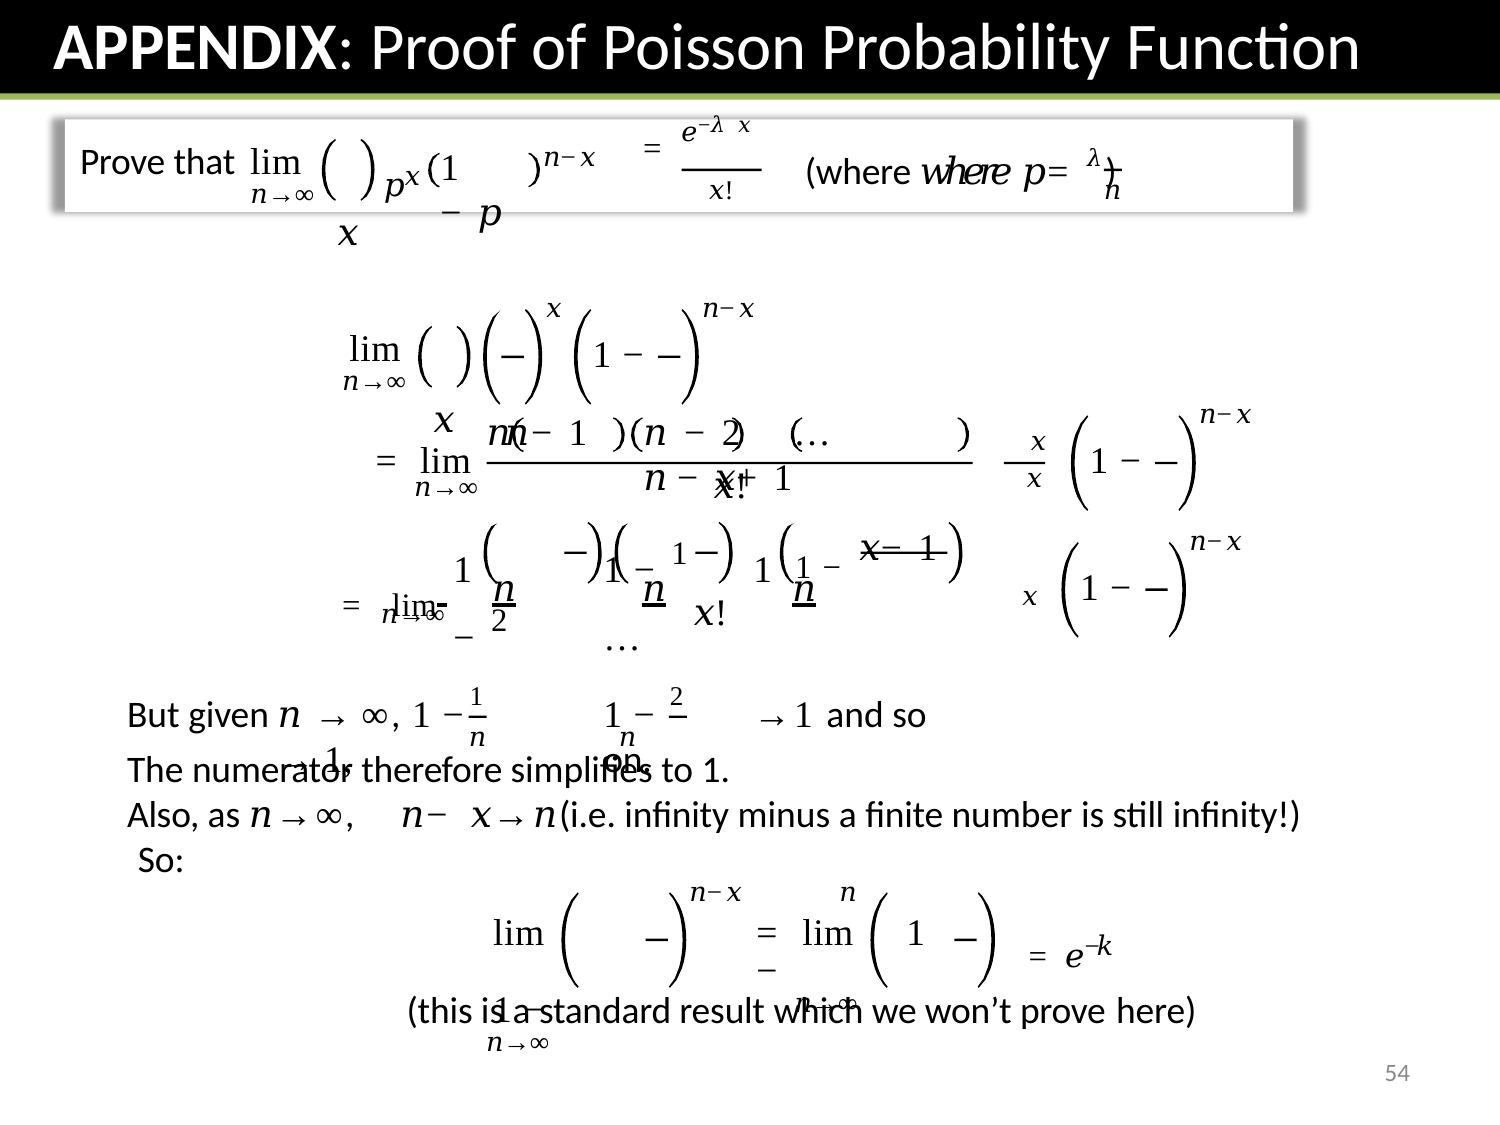

# APPENDIX: Proof of Poisson Probability Function

𝑛
𝑥
−𝜆 𝑥
= 𝑒	𝜆
𝑝𝑥
𝑛−𝑥

Prove that lim
𝑛→∞
1 − 𝑝
(where 𝑤ℎ𝑒𝑟𝑒 𝑝 = 𝜆)

𝑥!
𝑛
𝑥
𝑛−𝑥
𝜆
𝑛
𝜆
𝑛
𝑛
𝑥

lim
𝑛→∞
1 −

𝜆𝑥
𝑛−𝑥
𝜆
𝑛
𝑛 𝑛 − 1
𝑛     − 2	…	𝑛 − 𝑥 + 1

= lim
1 −
𝑥
𝑥!
𝑛

𝑛→∞
1 − 𝑥 − 1
𝑛−𝑥

1	1 − 1	1 − 2	…
𝜆
𝑛

= lim 	𝑛	𝑛	𝑛
𝜆𝑥
1 −
𝑥!

𝑛→∞
1
2
But given 𝑛       →   ∞, 1 −	→ 1,
1 −	→ 1 and so on.

𝑛	𝑛
The numerator therefore simplifies to 1.
Also, as 𝑛 → ∞,  So:
𝑛 − 𝑥 → 𝑛 (i.e. infinity minus a finite number is still infinity!)
𝑛−𝑥	𝑛
𝜆
𝑛
𝜆
𝑛

= 𝑒−𝑘
lim	1 −
𝑛→∞
= lim	1 −
𝑛→∞

(this is a standard result which we won’t prove here)
54